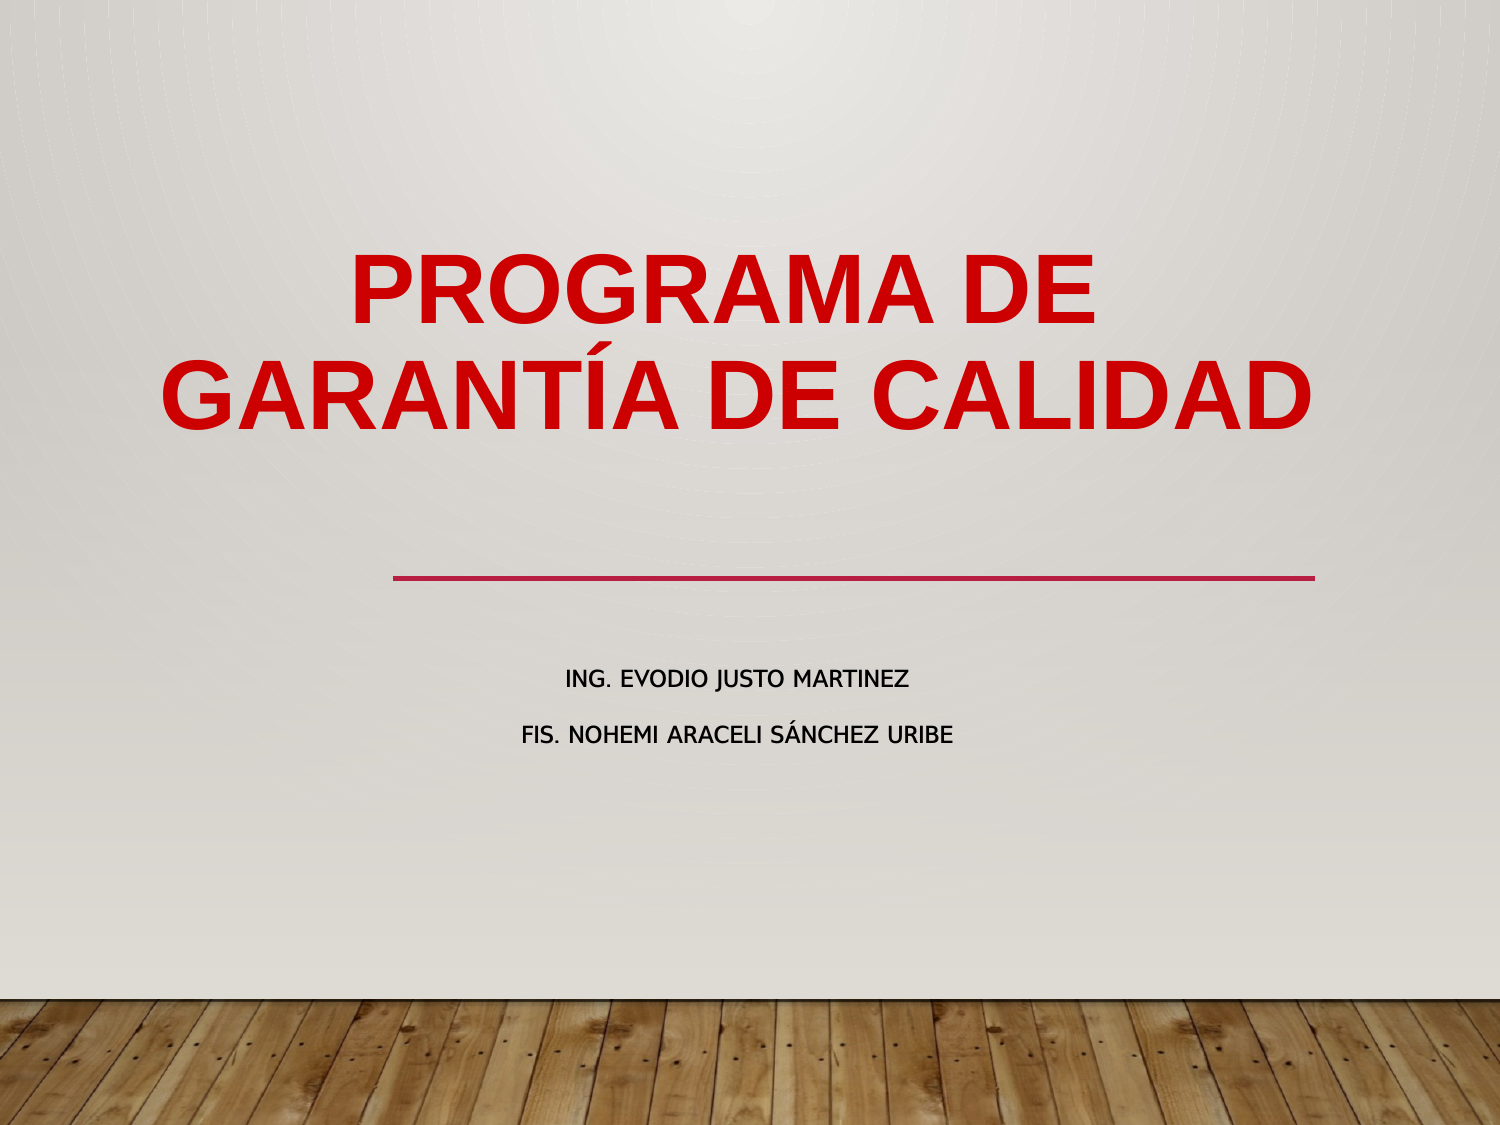

# PROGRAMA DE GARANTÍA DE CALIDAD
ING. EVODIO JUSTO MARTINEZ
FIS. NOHEMI ARACELI SÁNCHEZ URIBE